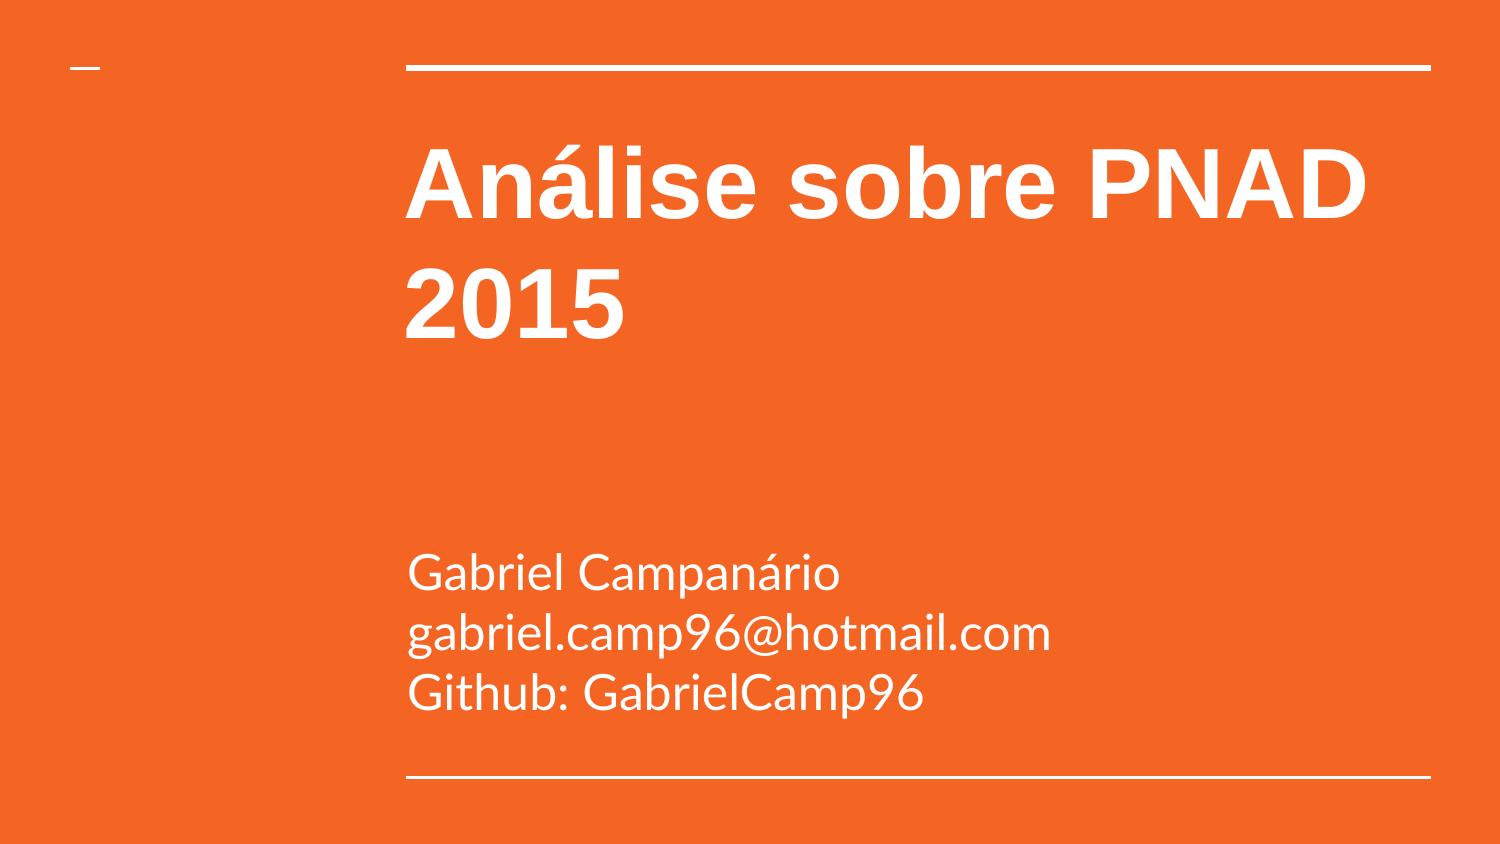

# Análise sobre PNAD
2015
Gabriel Campanário
gabriel.camp96@hotmail.com
Github: GabrielCamp96